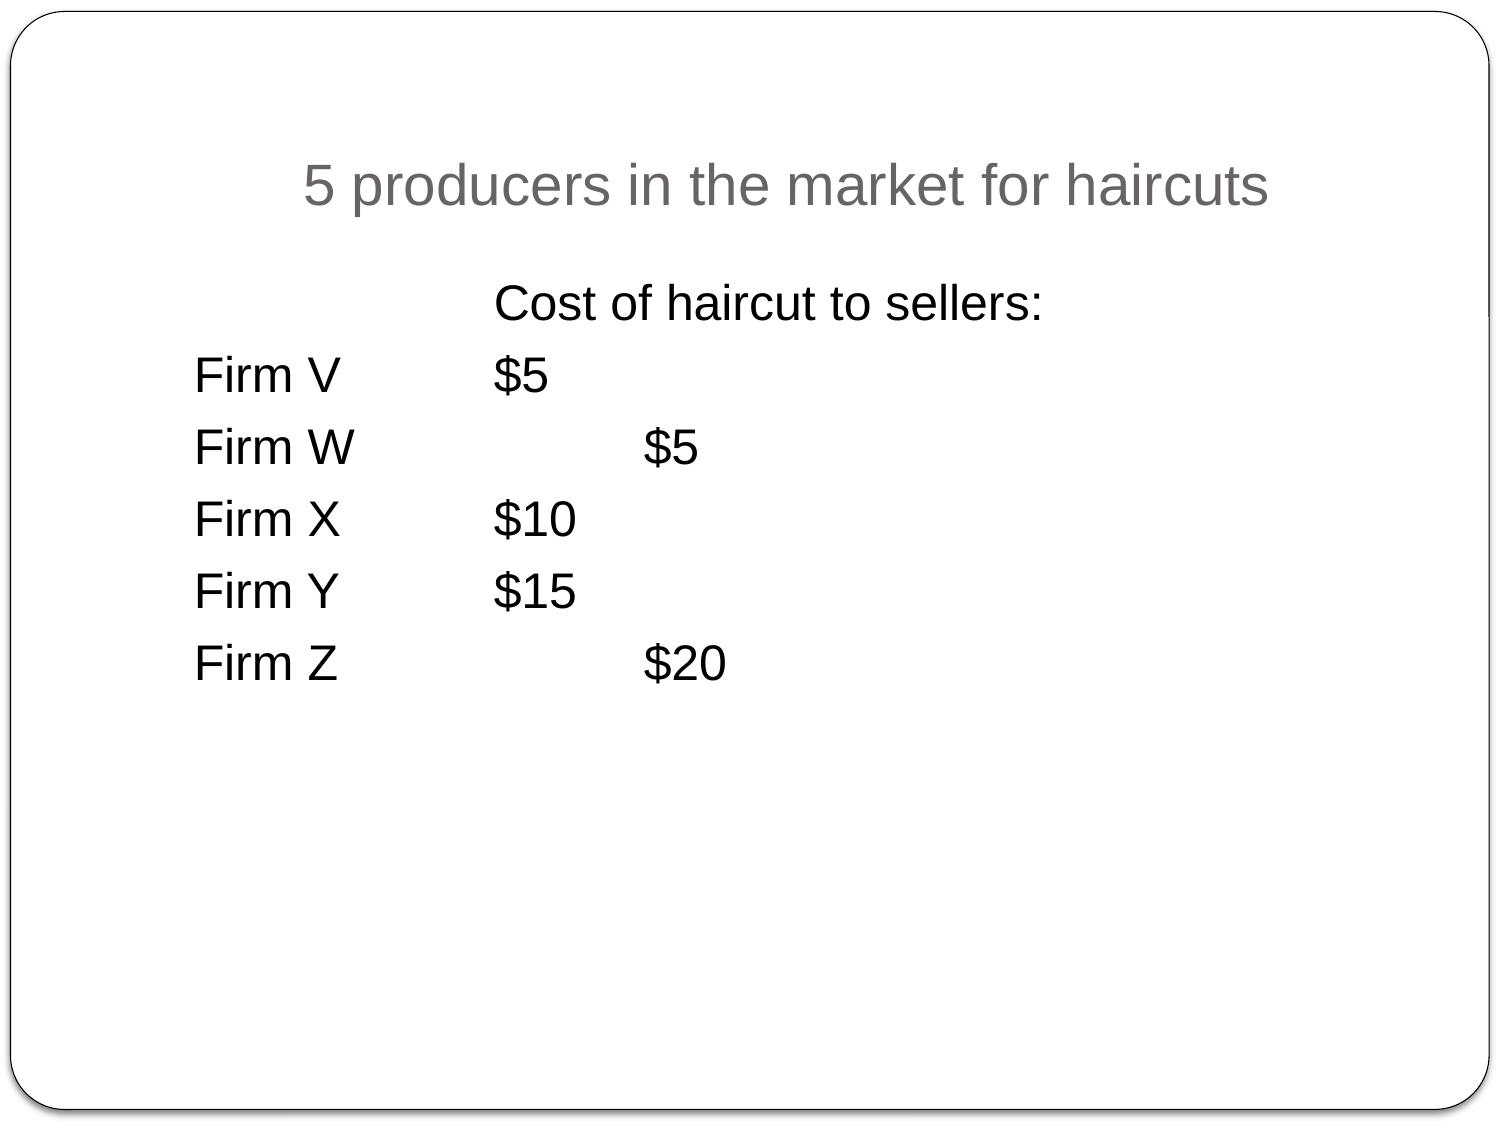

# 5 producers in the market for haircuts
			Cost of haircut to sellers:
	Firm V		$5
	Firm W		$5
	Firm X		$10
	Firm Y		$15
	Firm Z 		$20